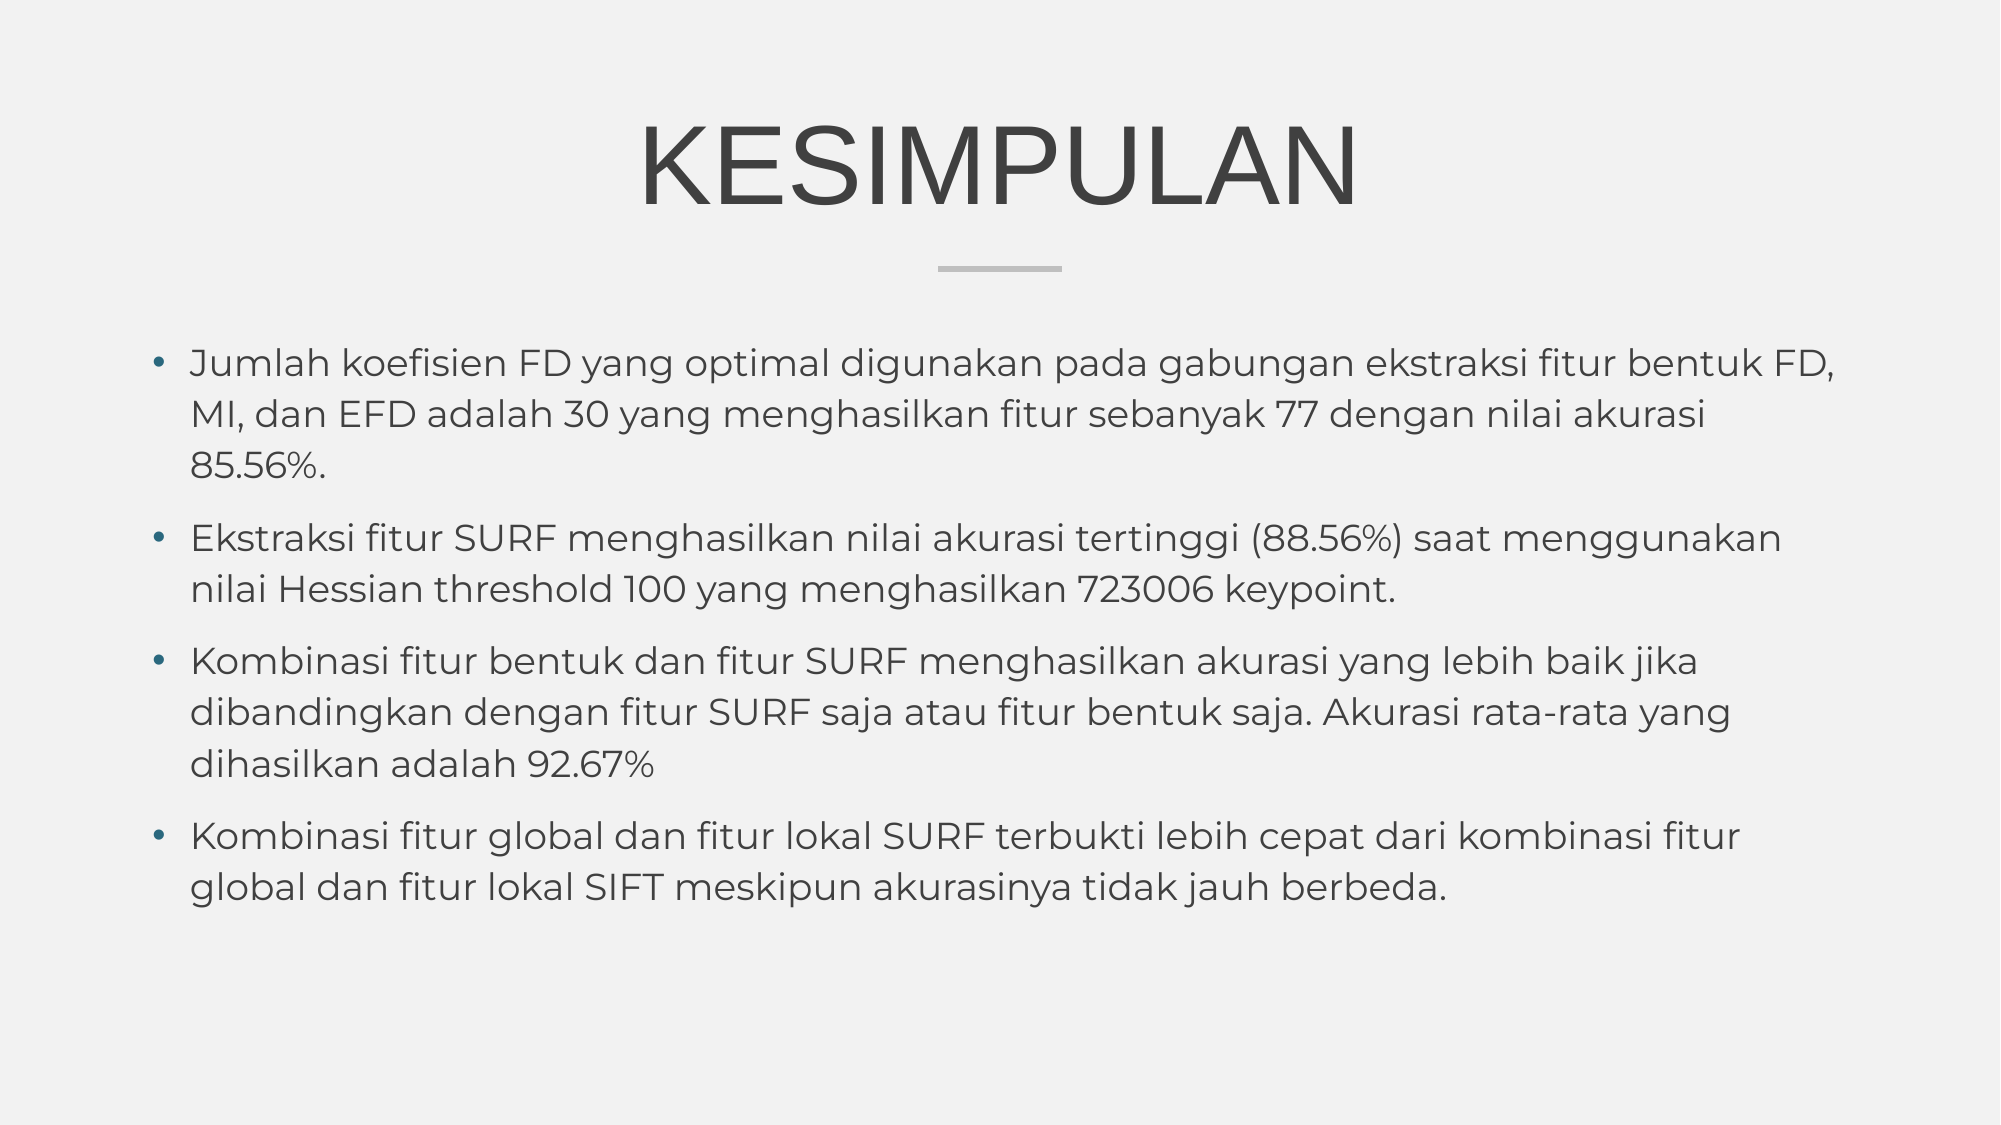

# KESIMPULAN
Jumlah koefisien FD yang optimal digunakan pada gabungan ekstraksi fitur bentuk FD, MI, dan EFD adalah 30 yang menghasilkan fitur sebanyak 77 dengan nilai akurasi 85.56%.
Ekstraksi fitur SURF menghasilkan nilai akurasi tertinggi (88.56%) saat menggunakan nilai Hessian threshold 100 yang menghasilkan 723006 keypoint.
Kombinasi fitur bentuk dan fitur SURF menghasilkan akurasi yang lebih baik jika dibandingkan dengan fitur SURF saja atau fitur bentuk saja. Akurasi rata-rata yang dihasilkan adalah 92.67%
Kombinasi fitur global dan fitur lokal SURF terbukti lebih cepat dari kombinasi fitur global dan fitur lokal SIFT meskipun akurasinya tidak jauh berbeda.